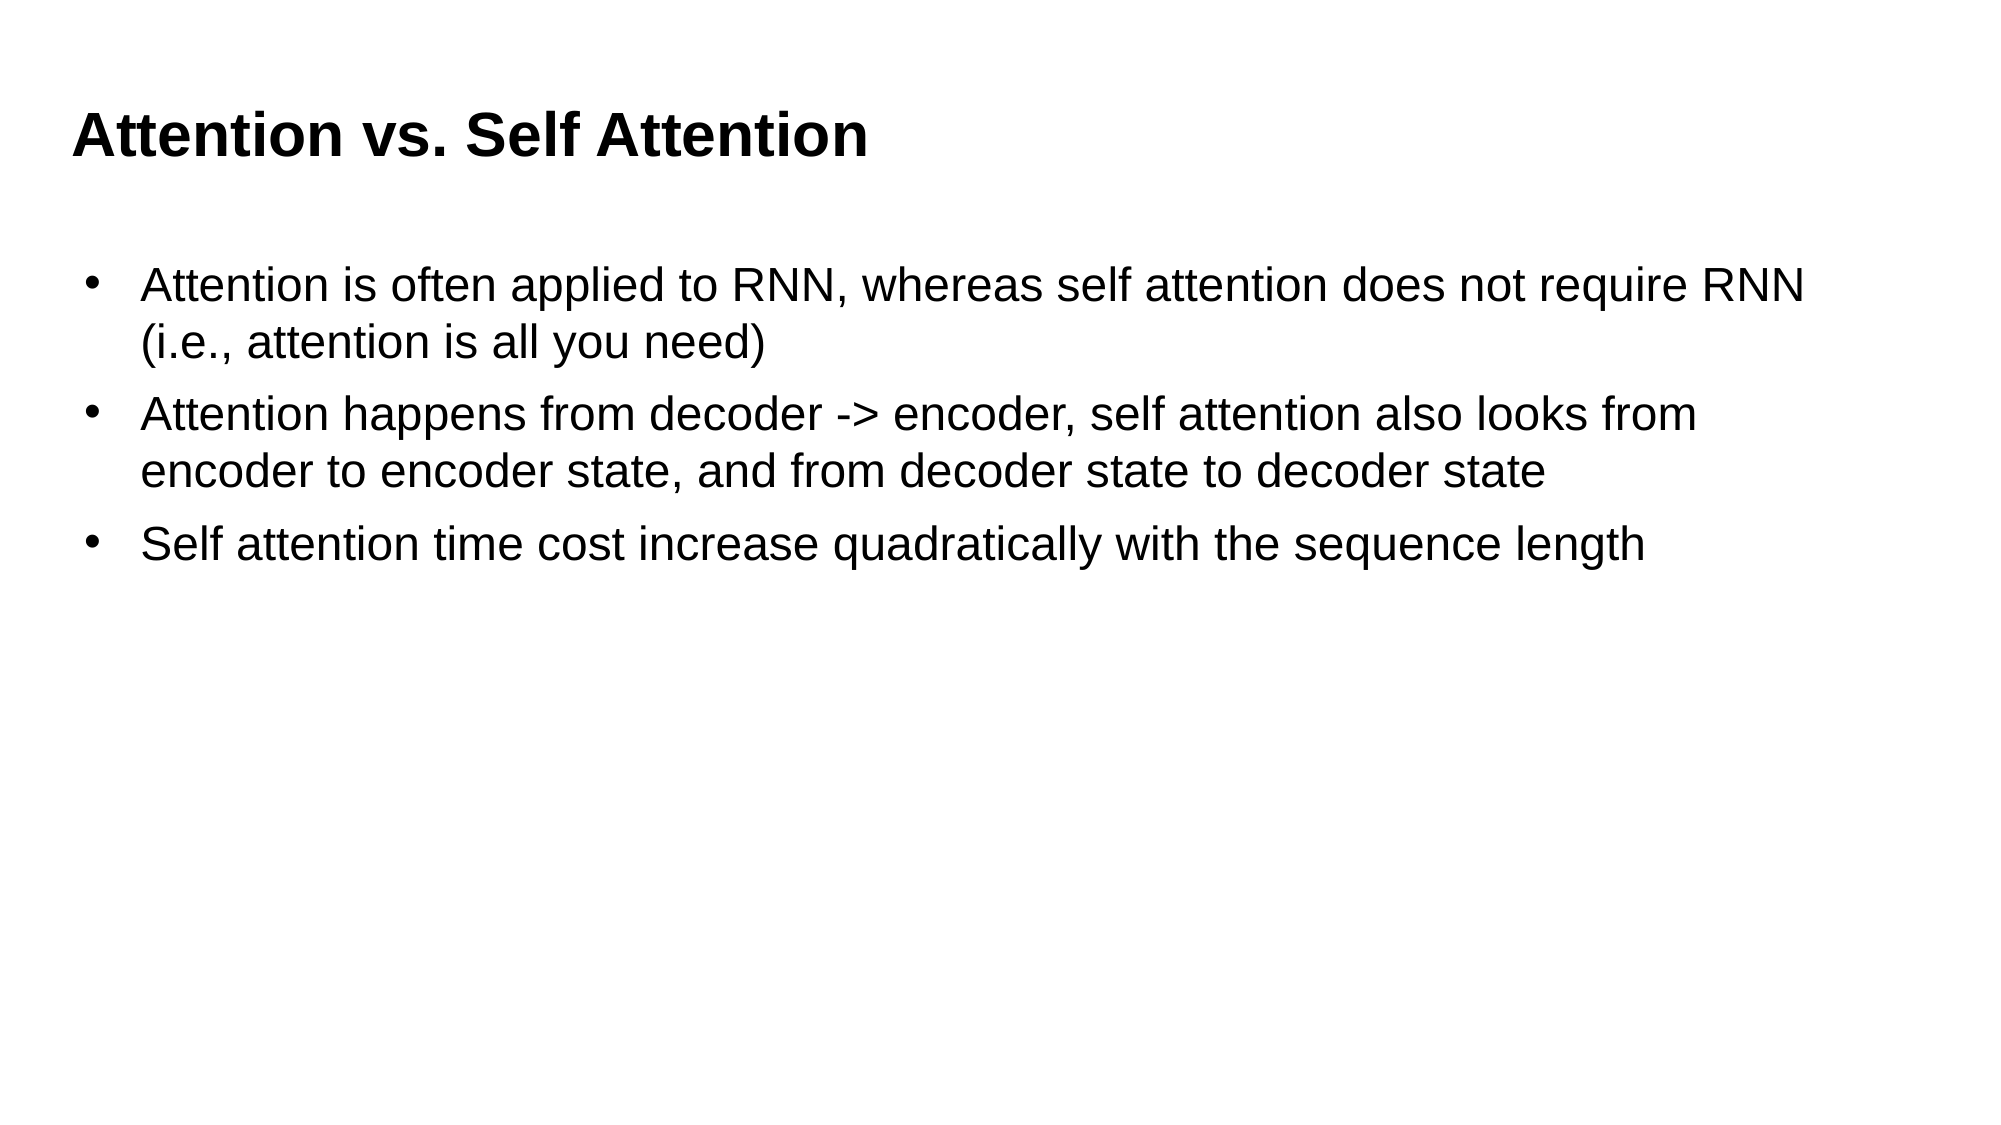

Attention vs. Self Attention
Attention is often applied to RNN, whereas self attention does not require RNN (i.e., attention is all you need)
Attention happens from decoder -> encoder, self attention also looks from encoder to encoder state, and from decoder state to decoder state
Self attention time cost increase quadratically with the sequence length